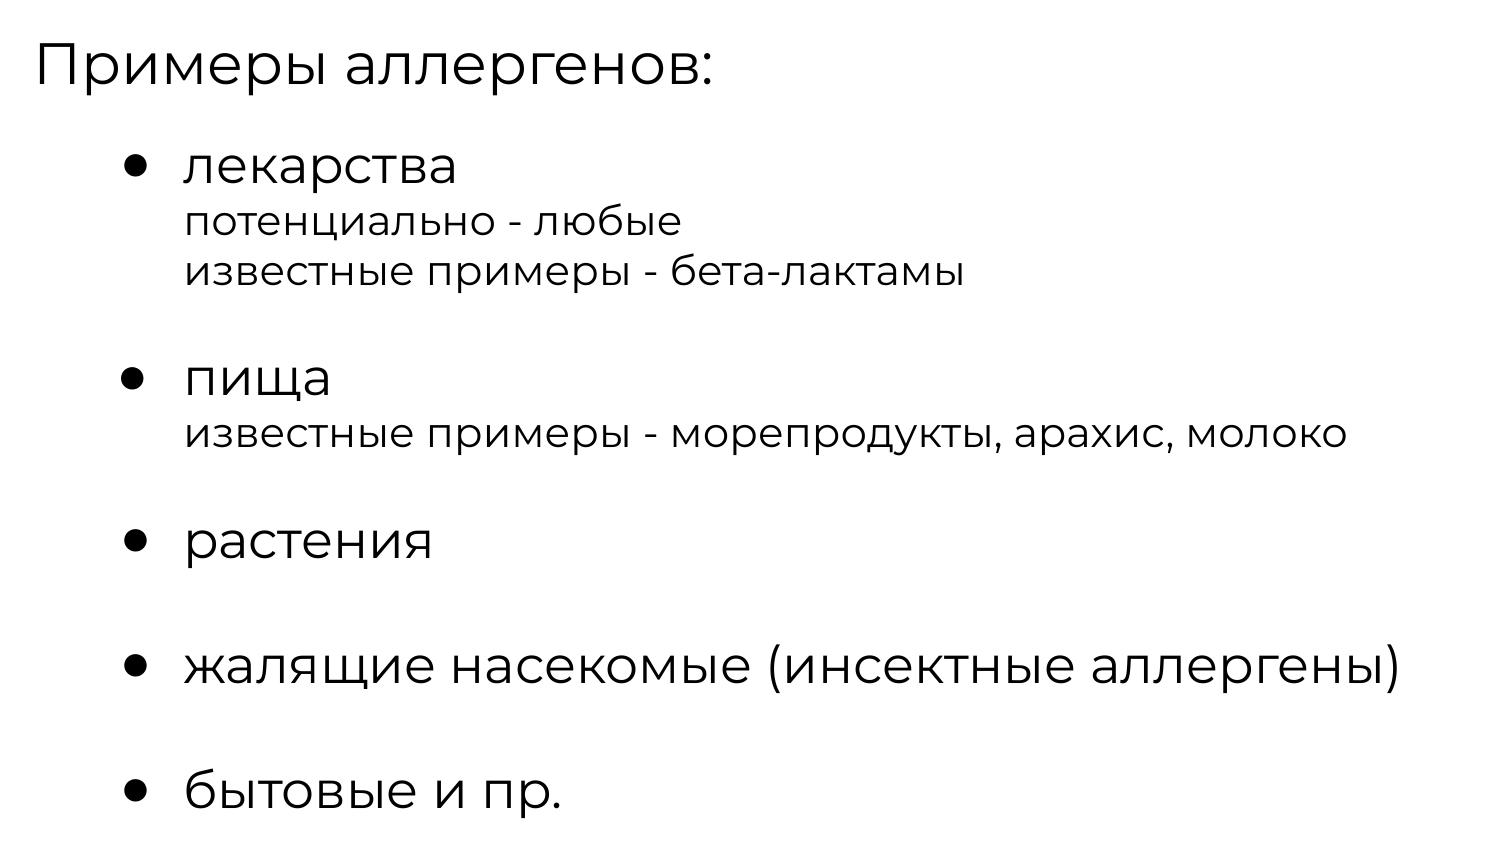

# Примеры аллергенов:

лекарства
потенциально - любые
известные примеры - бета-лактамы

пища
известные примеры - морепродукты, арахис, молоко

растения

жалящие насекомые (инсектные аллергены)

бытовые и пр.